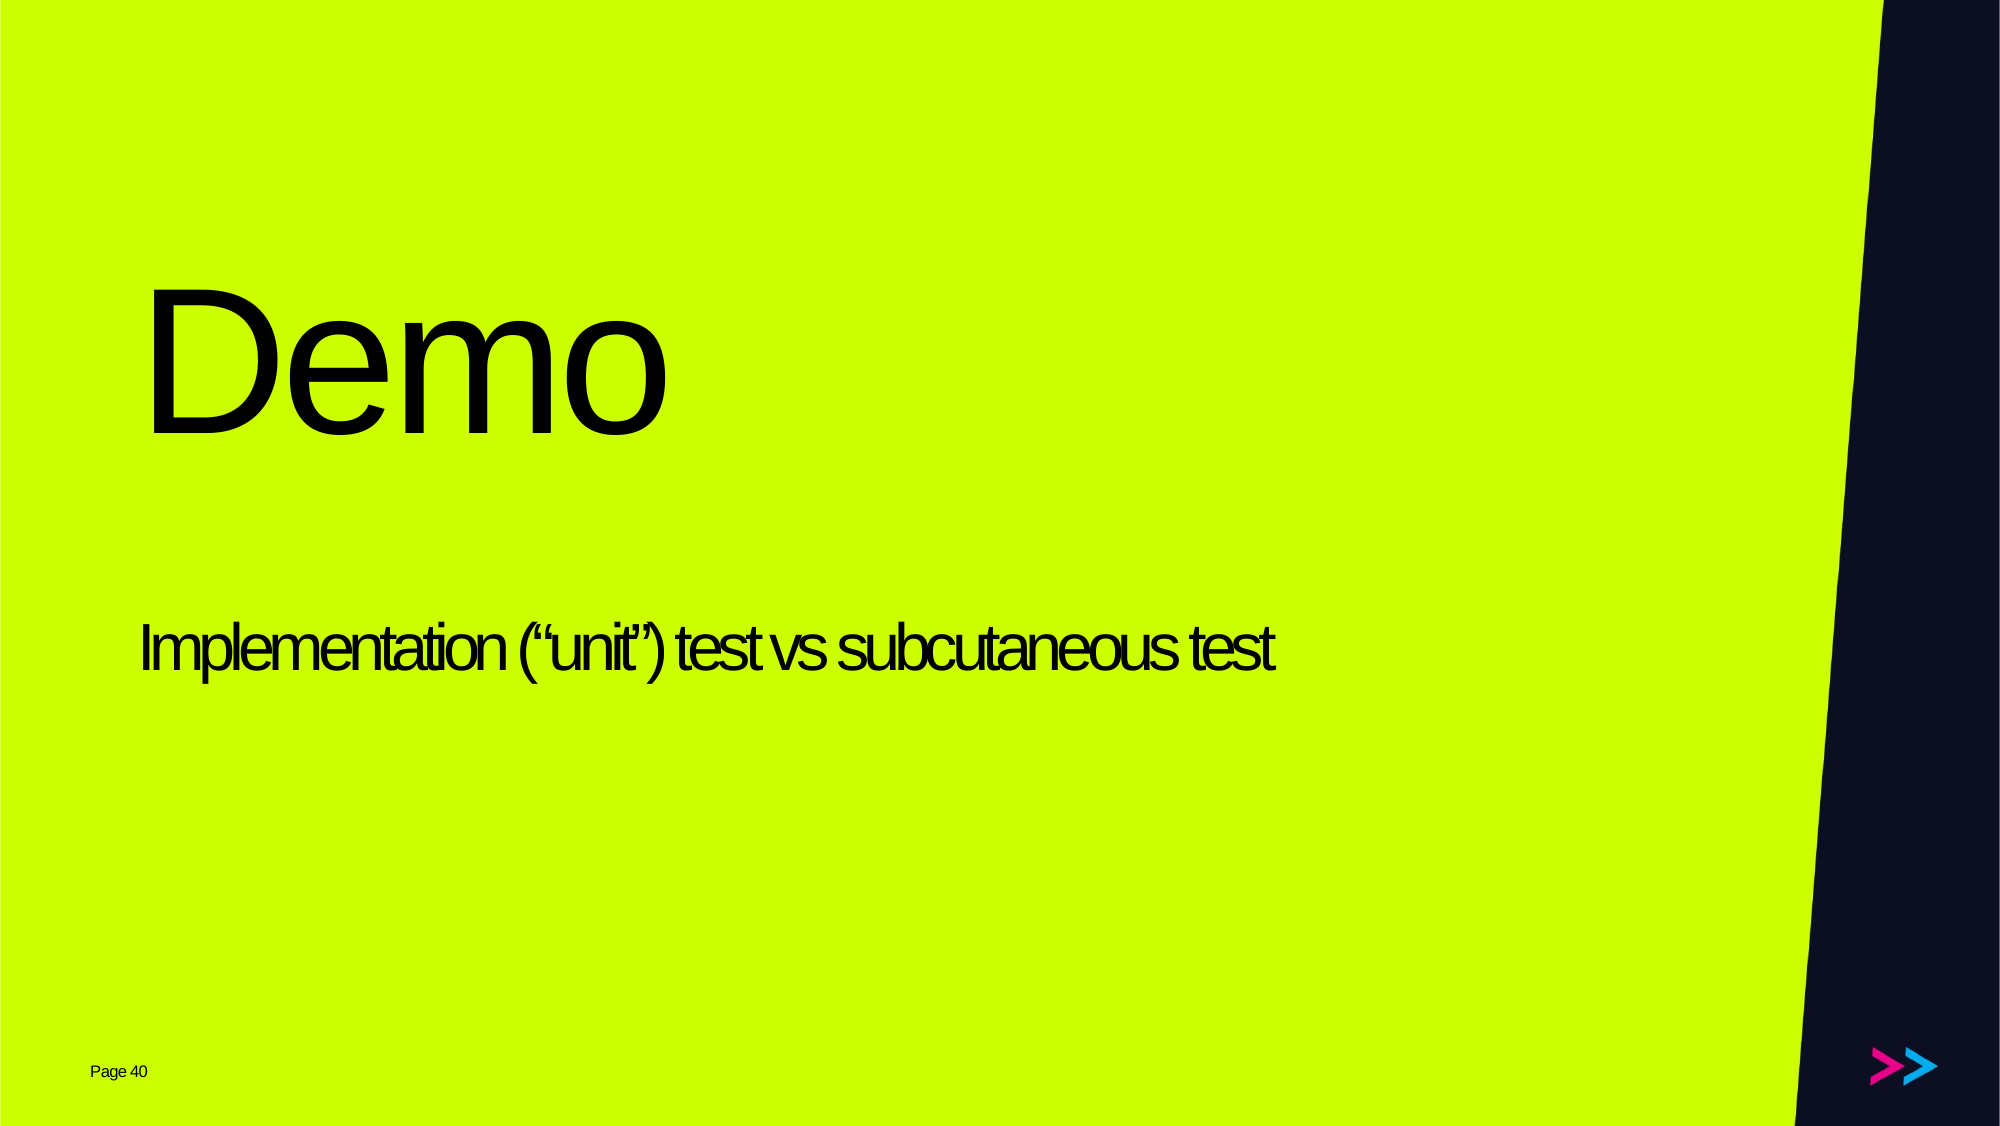

# Demo Implementation (“unit”) test vs subcutaneous test
40